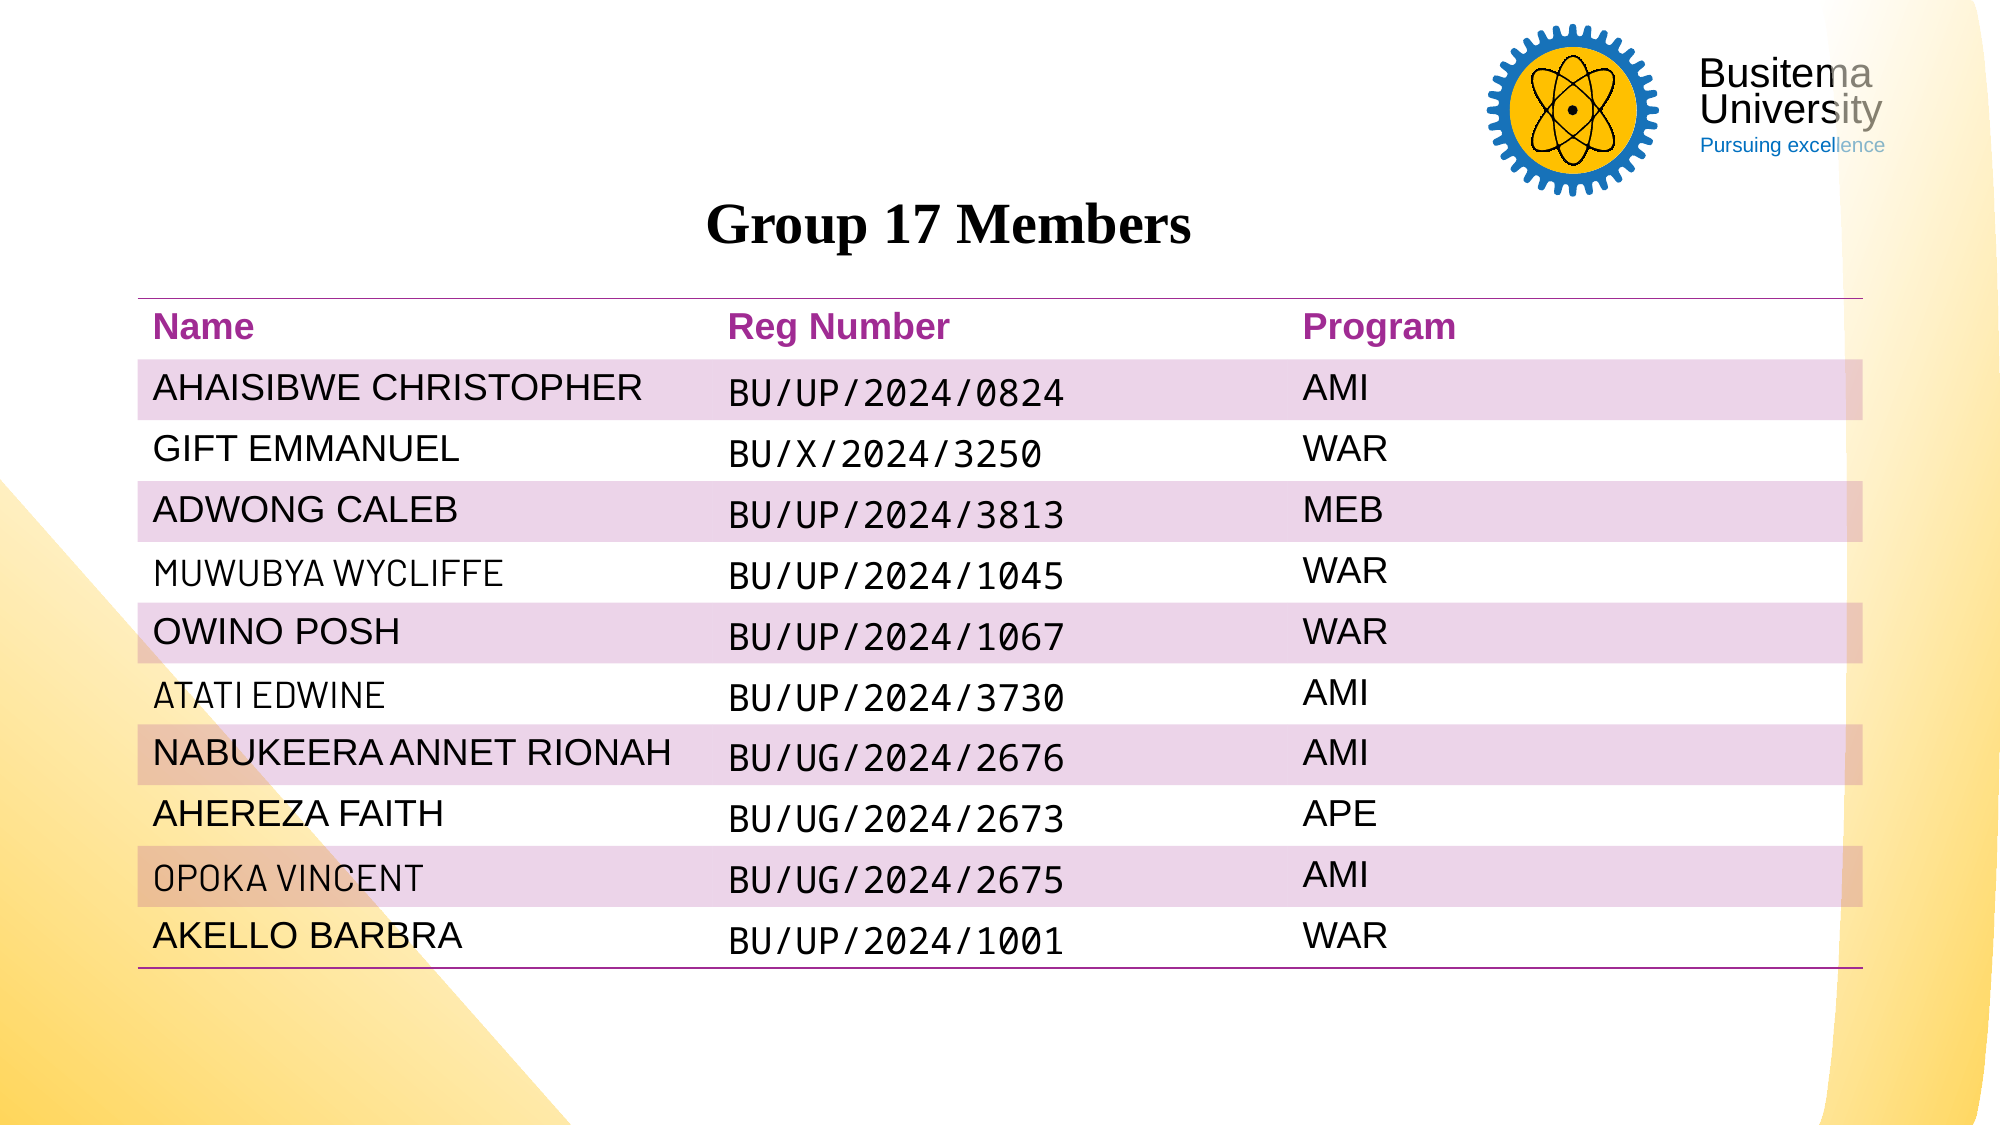

Busitema
University
Pursuing excellence
Group 17 Members
| Name | Reg Number | Program |
| --- | --- | --- |
| AHAISIBWE CHRISTOPHER | BU/UP/2024/0824 | AMI |
| GIFT EMMANUEL | BU/X/2024/3250 | WAR |
| ADWONG CALEB | BU/UP/2024/3813 | MEB |
| MUWUBYA WYCLIFFE | BU/UP/2024/1045 | WAR |
| OWINO POSH | BU/UP/2024/1067 | WAR |
| ATATI EDWINE | BU/UP/2024/3730 | AMI |
| NABUKEERA ANNET RIONAH | BU/UG/2024/2676 | AMI |
| AHEREZA FAITH | BU/UG/2024/2673 | APE |
| OPOKA VINCENT | BU/UG/2024/2675 | AMI |
| AKELLO BARBRA | BU/UP/2024/1001 | WAR |